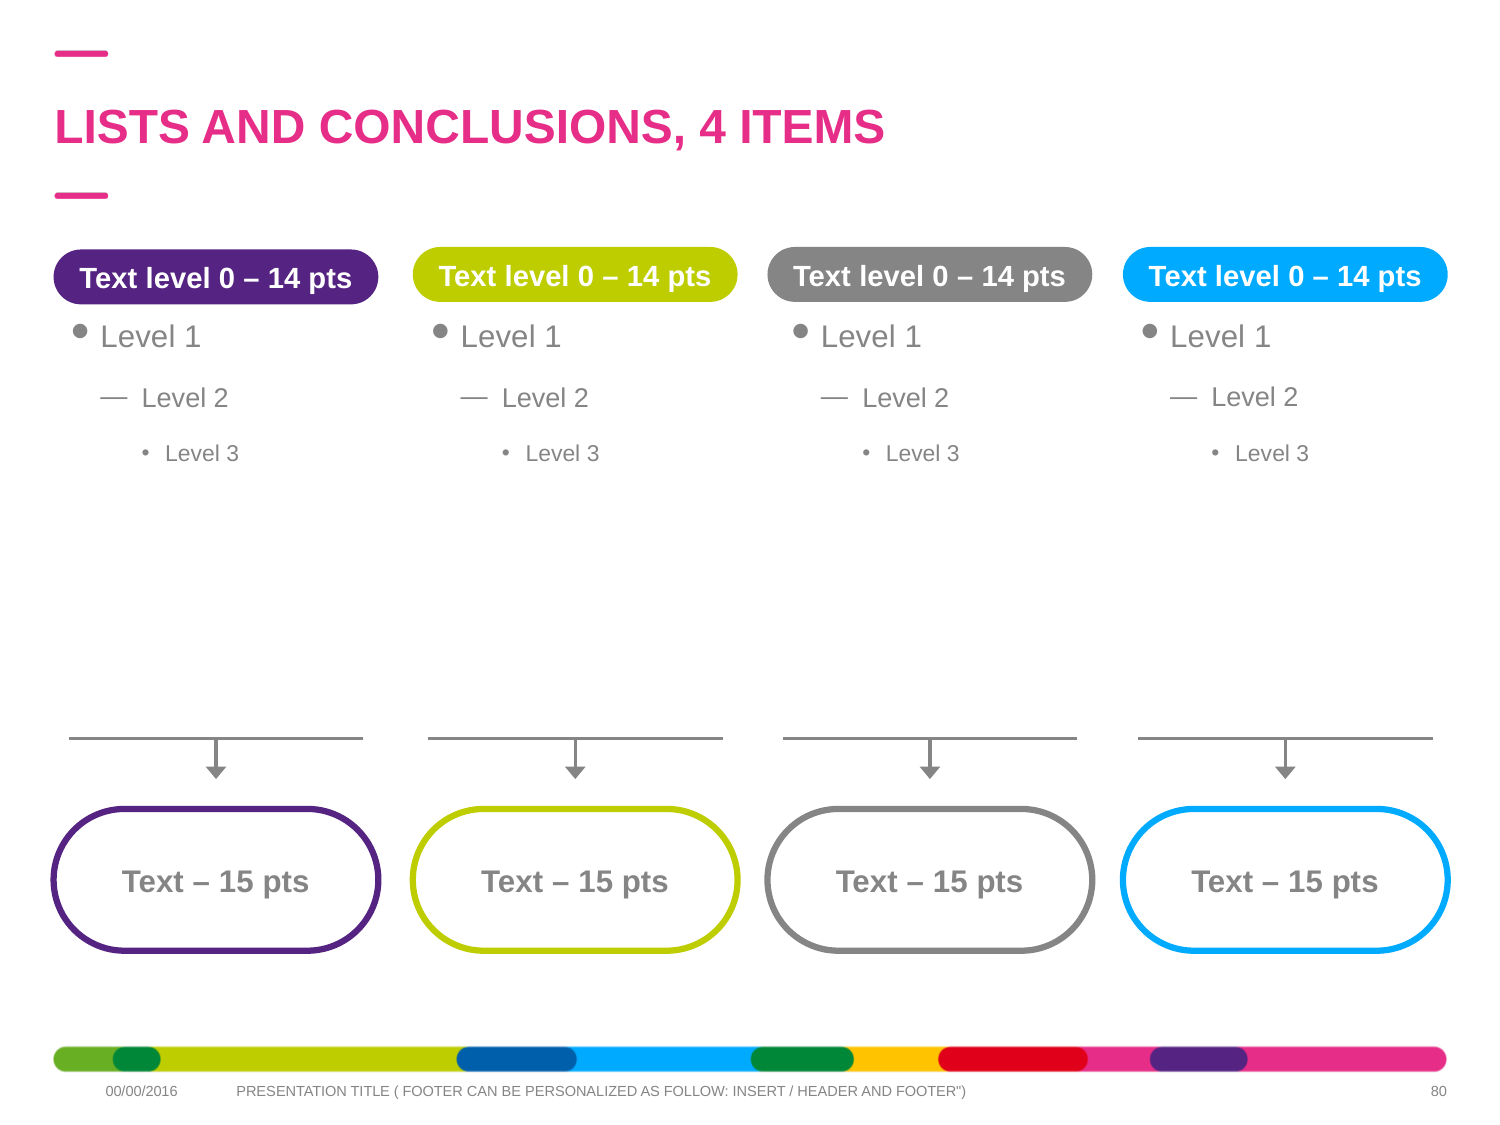

LISTS AND CONCLUSIONS, 4 ITEMS
Text level 0 – 14 pts
Text level 0 – 14 pts
Text level 0 – 14 pts
Text level 0 – 14 pts
Level 1
Level 2
Level 3
Level 1
Level 2
Level 3
Level 1
Level 2
Level 3
Level 1
Level 2
Level 3
Text – 15 pts
Text – 15 pts
Text – 15 pts
Text – 15 pts
80
00/00/2016
PRESENTATION TITLE ( FOOTER CAN BE PERSONALIZED AS FOLLOW: INSERT / HEADER AND FOOTER")